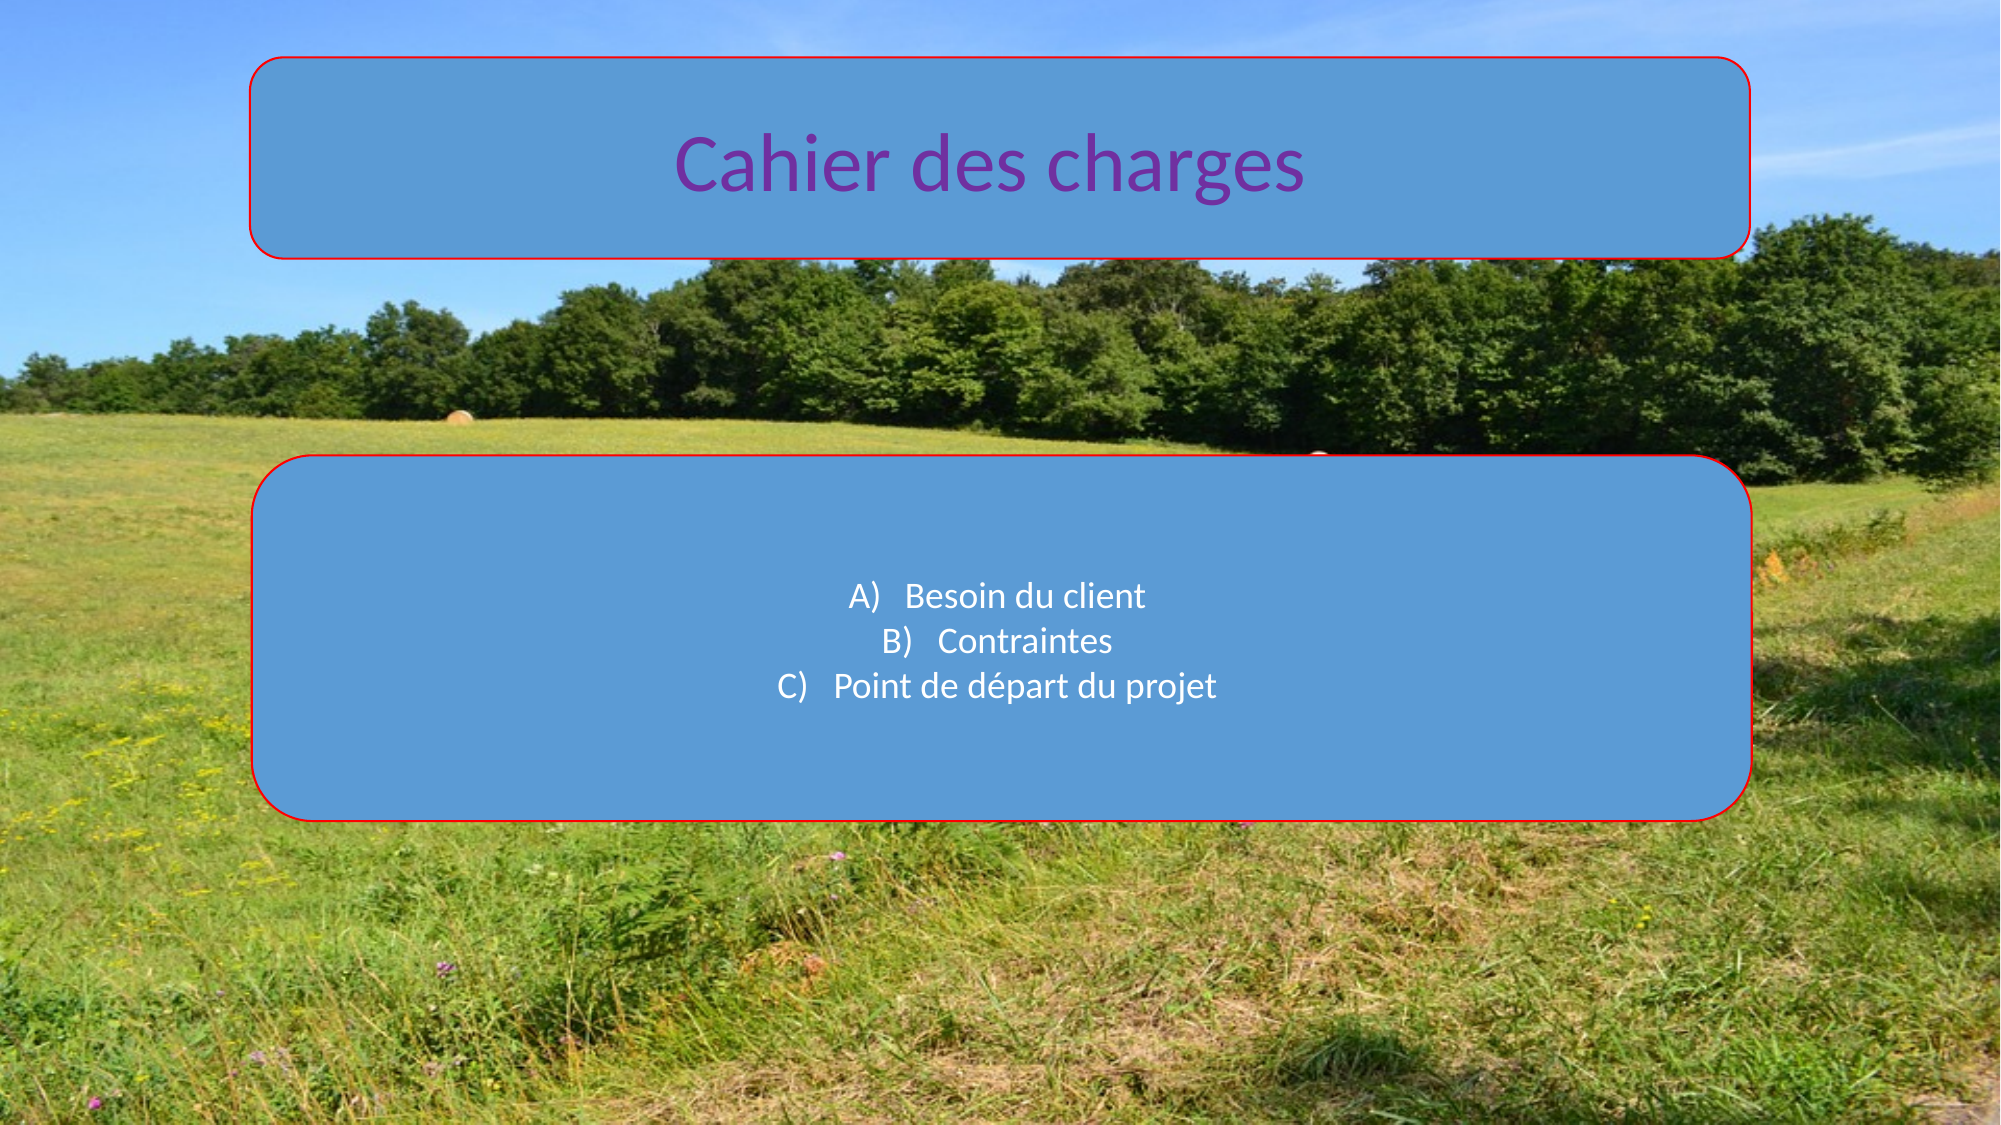

Cahier des charges
Besoin du client
Contraintes
Point de départ du projet